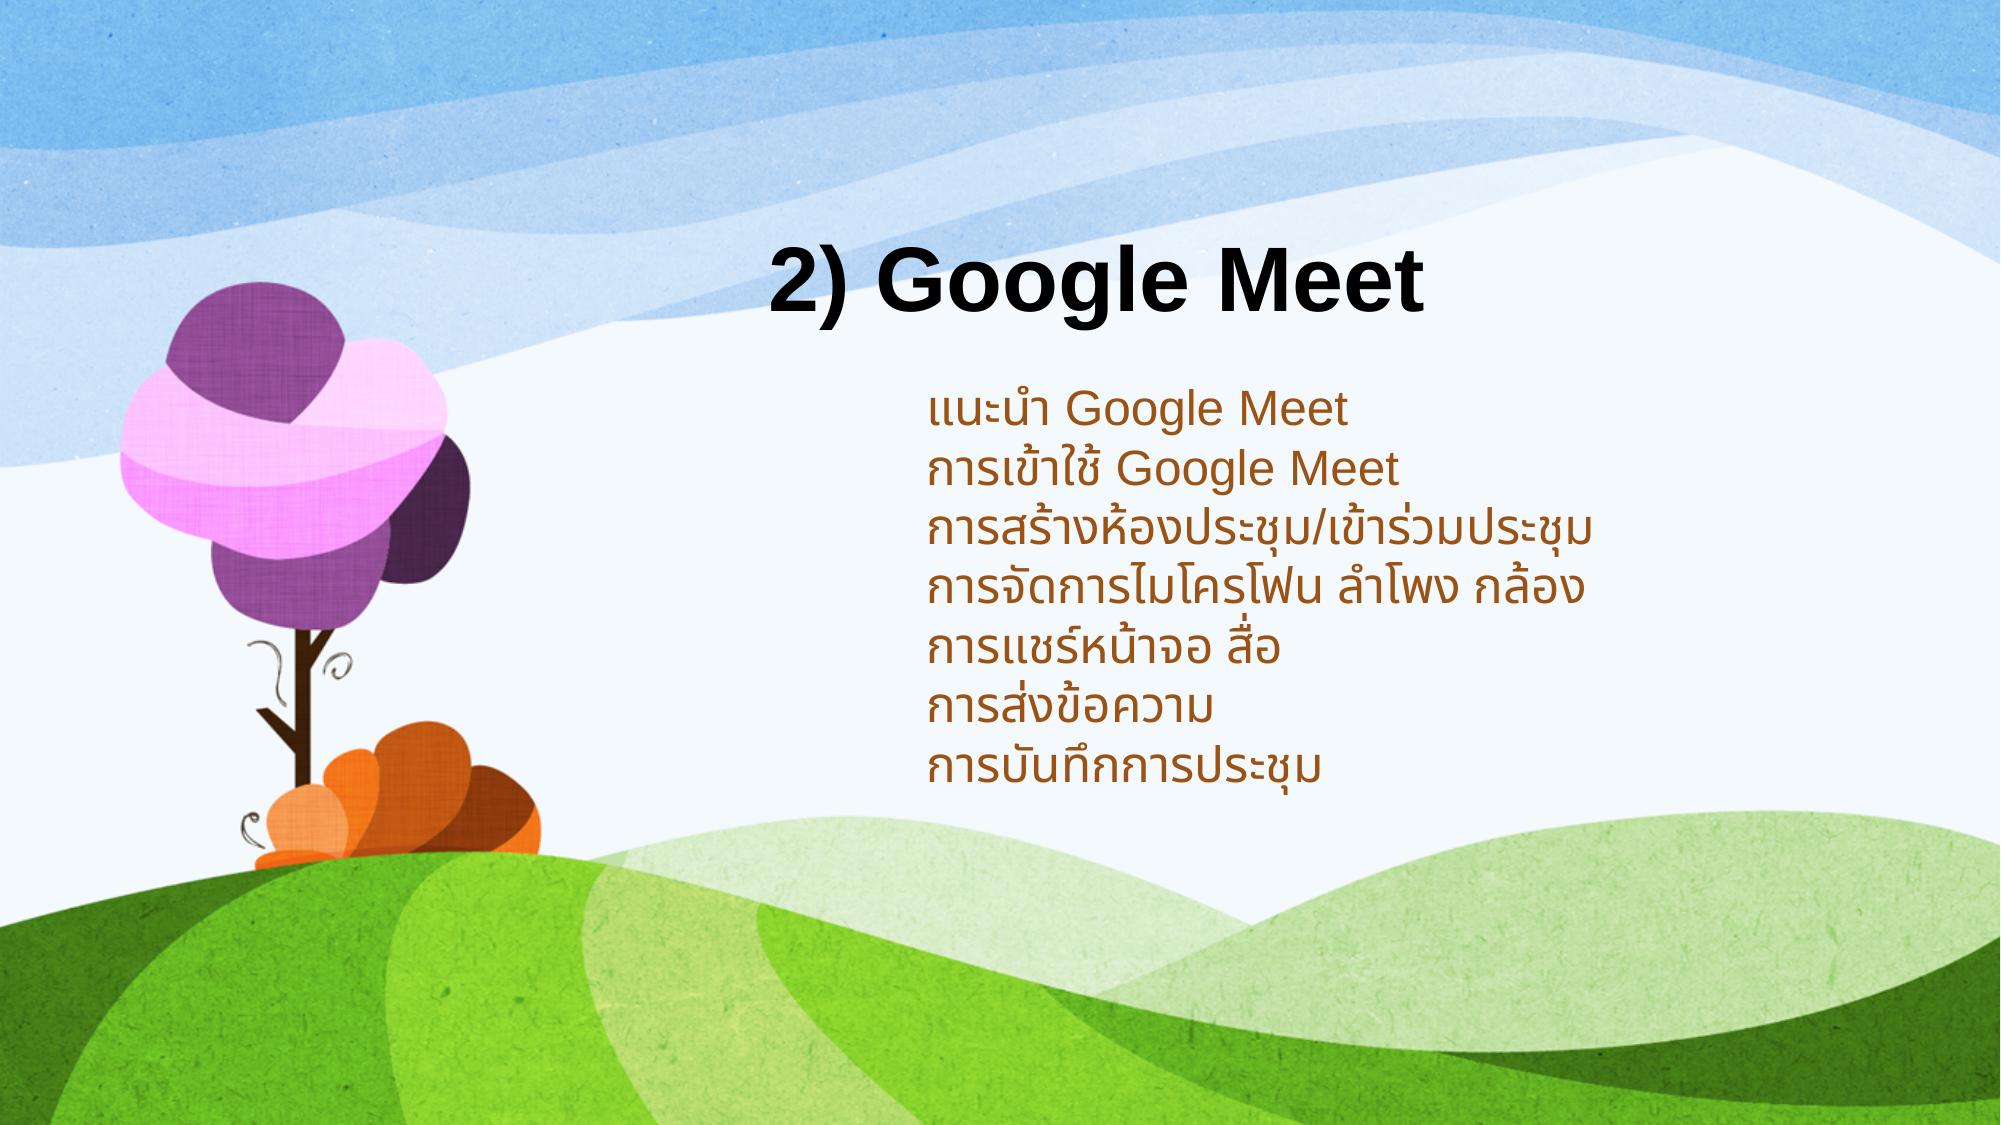

# 2) Google Meet
แนะนำ Google Meet
การเข้าใช้ Google Meet
การสร้างห้องประชุม/เข้าร่วมประชุม
การจัดการไมโครโฟน ลำโพง กล้อง
การแชร์หน้าจอ สื่อ
การส่งข้อความ
การบันทึกการประชุม